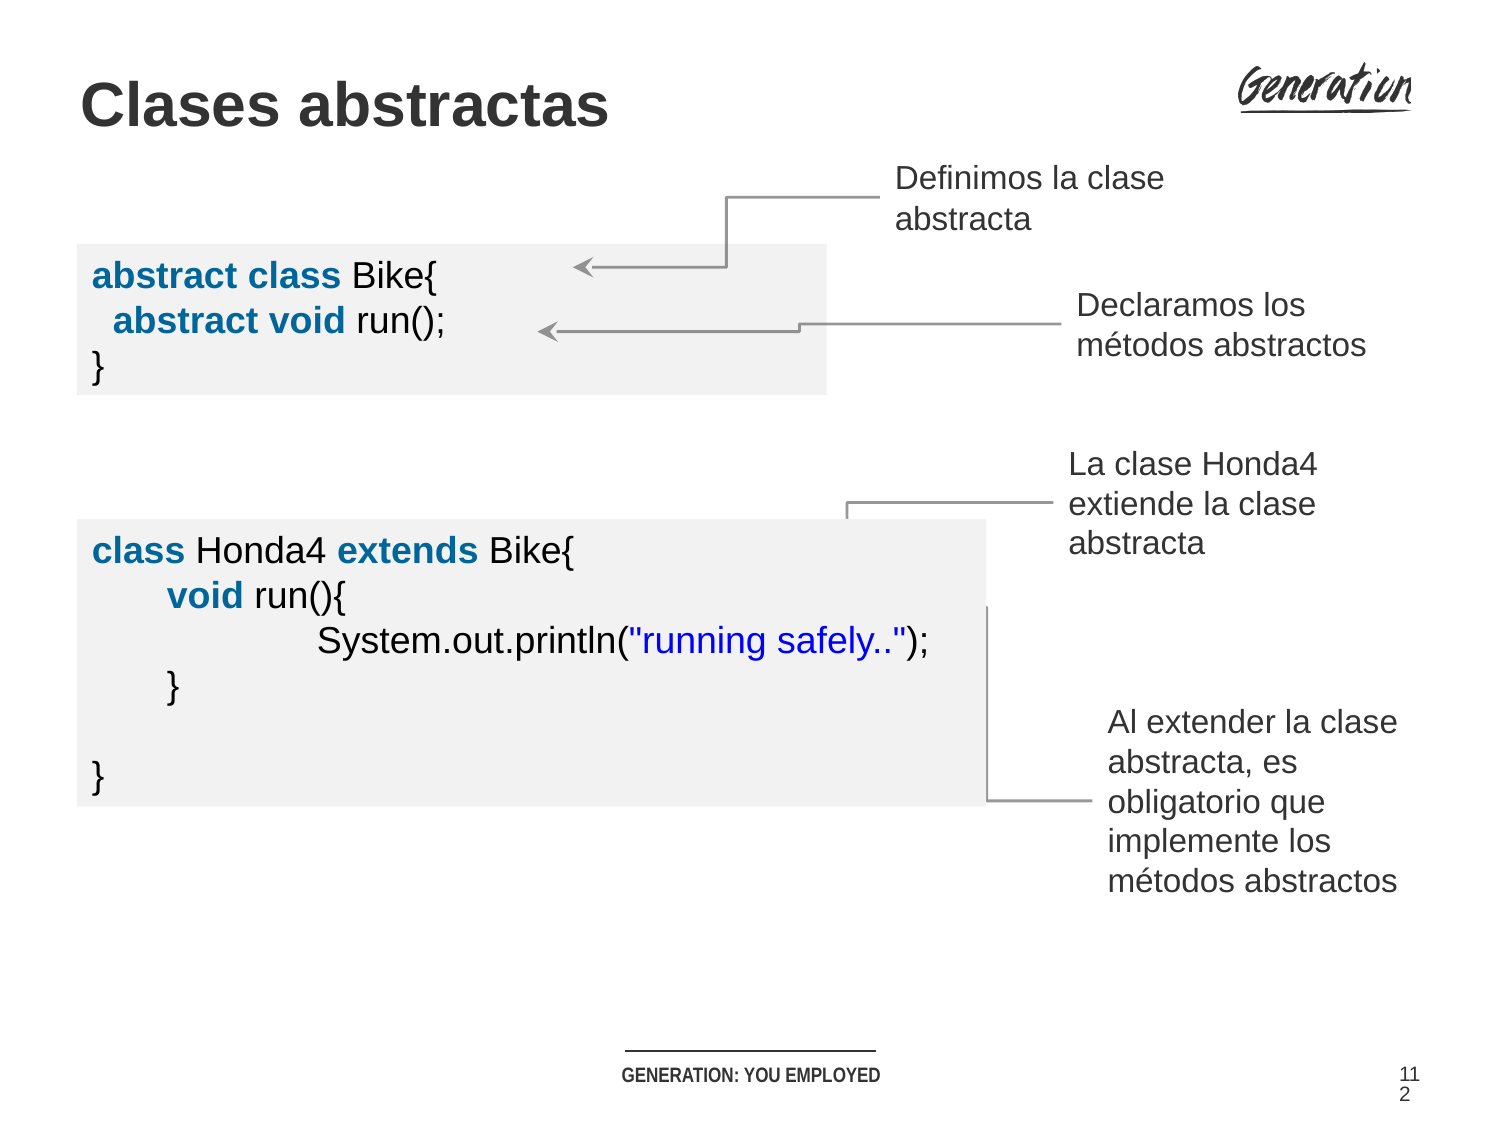

Clases abstractas

Definimos la clase abstracta
abstract class Bike{
  abstract void run();
}
Declaramos los métodos abstractos
La clase Honda4 extiende la clase abstracta
class Honda4 extends Bike{
void run(){
	System.out.println("running safely..");
}

}
Al extender la clase abstracta, es obligatorio que implemente los métodos abstractos